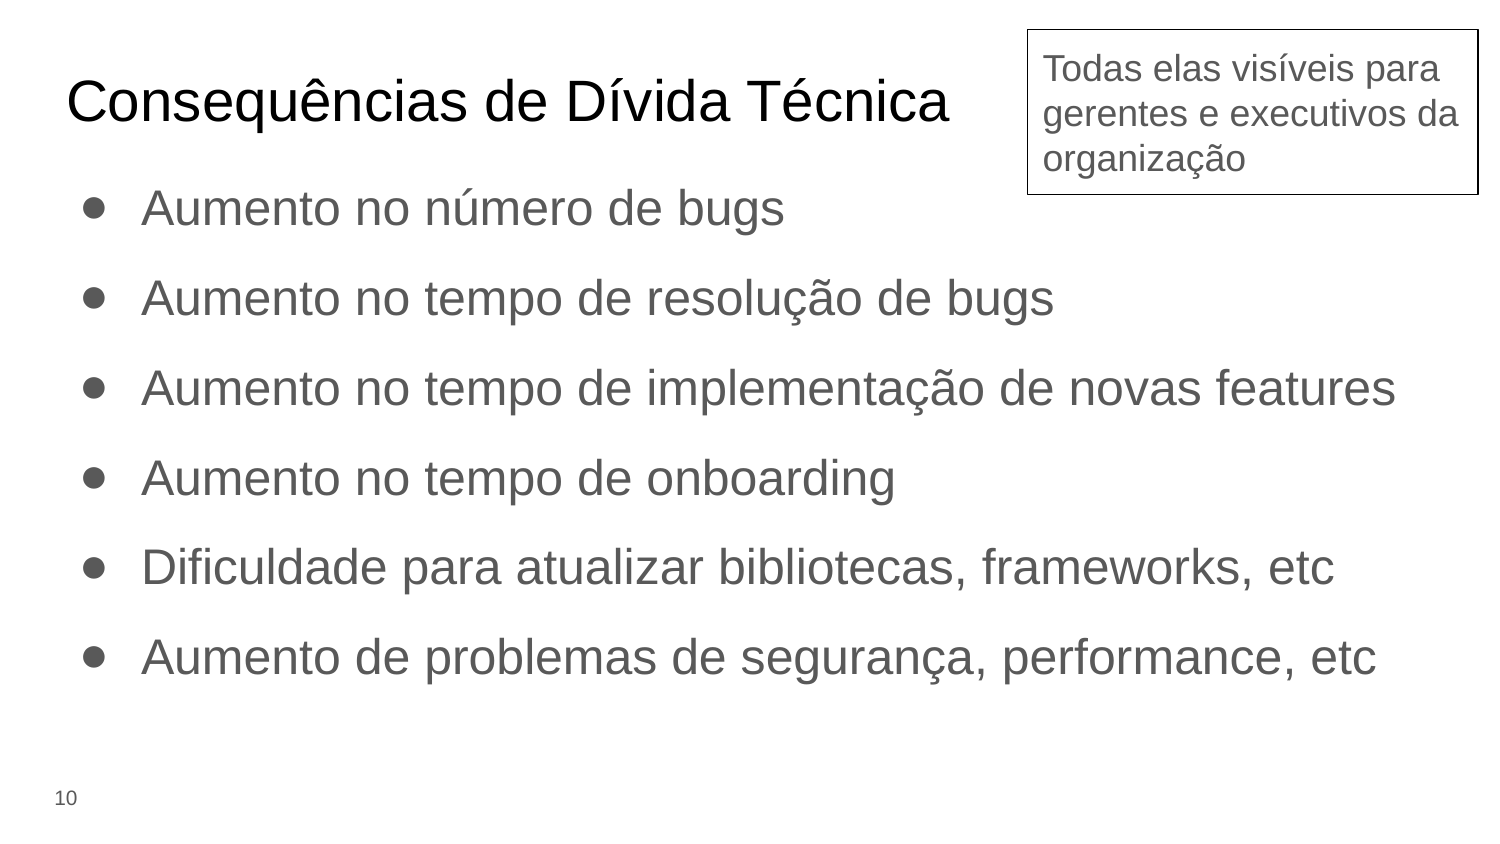

Todas elas visíveis para gerentes e executivos da organização
# Consequências de Dívida Técnica
Aumento no número de bugs
Aumento no tempo de resolução de bugs
Aumento no tempo de implementação de novas features
Aumento no tempo de onboarding
Dificuldade para atualizar bibliotecas, frameworks, etc
Aumento de problemas de segurança, performance, etc
10